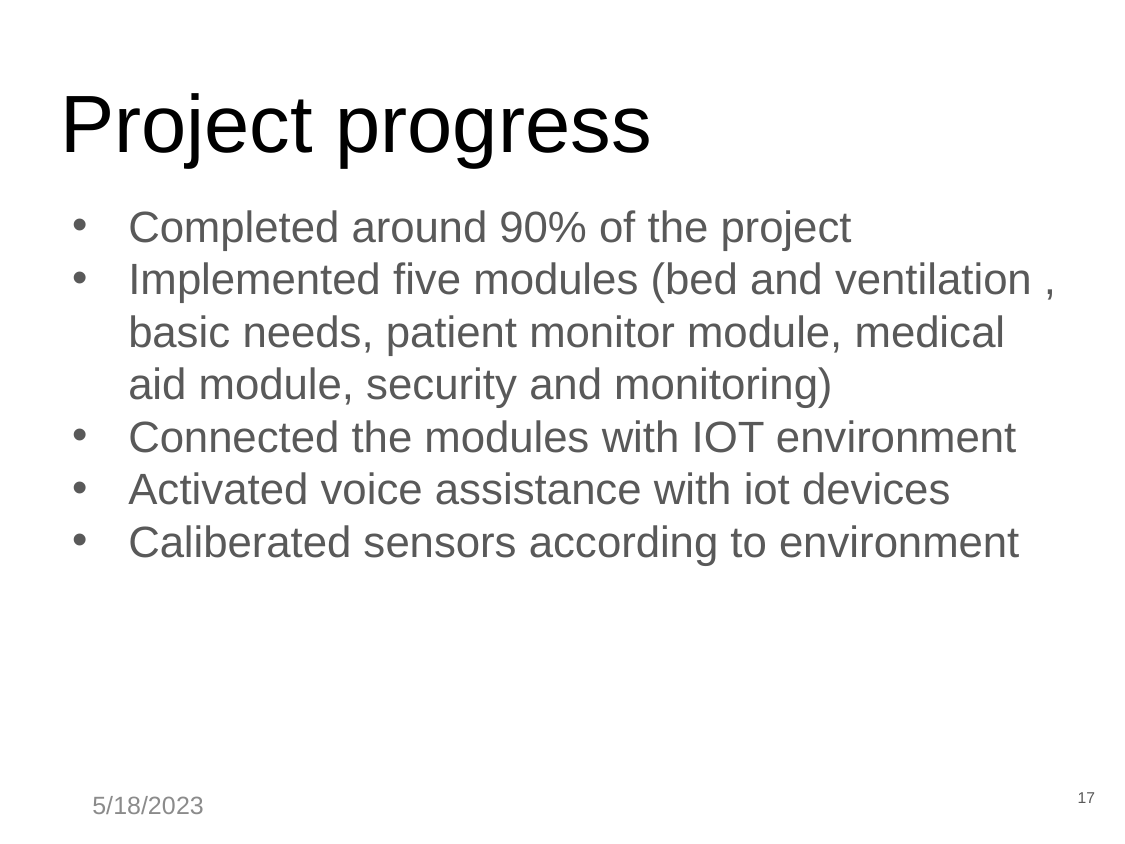

# Project progress
Completed around 90% of the project
Implemented five modules (bed and ventilation , basic needs, patient monitor module, medical aid module, security and monitoring)
Connected the modules with IOT environment
Activated voice assistance with iot devices
Caliberated sensors according to environment

17
5/18/2023